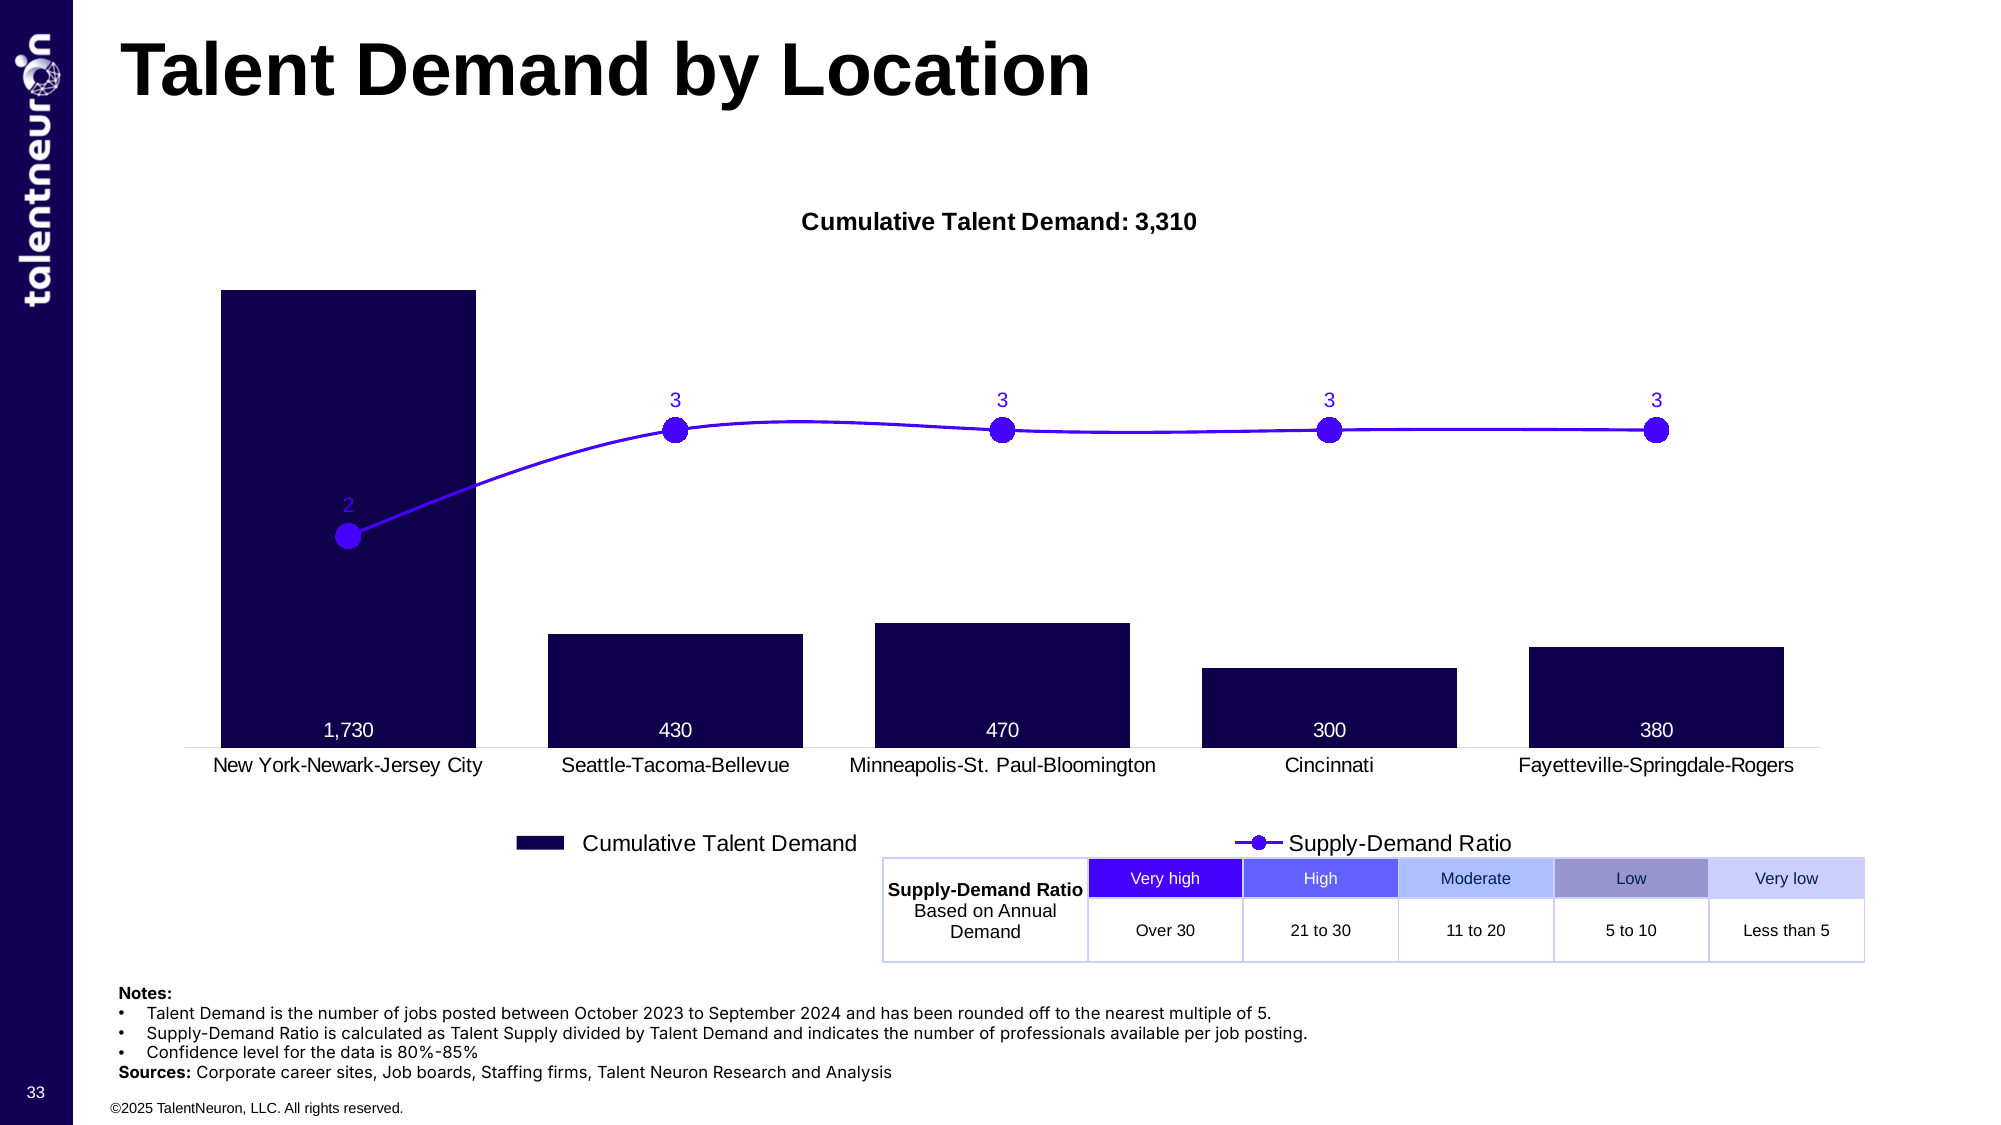

Talent Demand by Location

### Chart: Cumulative Talent Demand: 3,310

| Category |   Cumulative Talent Demand | Supply-Demand Ratio |
|---|---|---|
| New York-Newark-Jersey City | 1730.0 | 2.0 |
| Seattle-Tacoma-Bellevue | 430.0 | 3.0 |
| Minneapolis-St. Paul-Bloomington | 470.0 | 3.0 |
| Cincinnati | 300.0 | 3.0 |
| Fayetteville-Springdale-Rogers | 380.0 | 3.0 |
| Supply-Demand Ratio Based on Annual Demand | Very high | High | Moderate | Low | Very low |
| --- | --- | --- | --- | --- | --- |
|  | Over 30 | 21 to 30 | 11 to 20 | 5 to 10 | Less than 5 |
Notes:
Talent Demand is the number of jobs posted between October 2023 to September 2024 and has been rounded off to the nearest multiple of 5.
Supply-Demand Ratio is calculated as Talent Supply divided by Talent Demand and indicates the number of professionals available per job posting.
Confidence level for the data is 80%-85%
Sources: Corporate career sites, Job boards, Staffing firms, Talent Neuron Research and Analysis
33